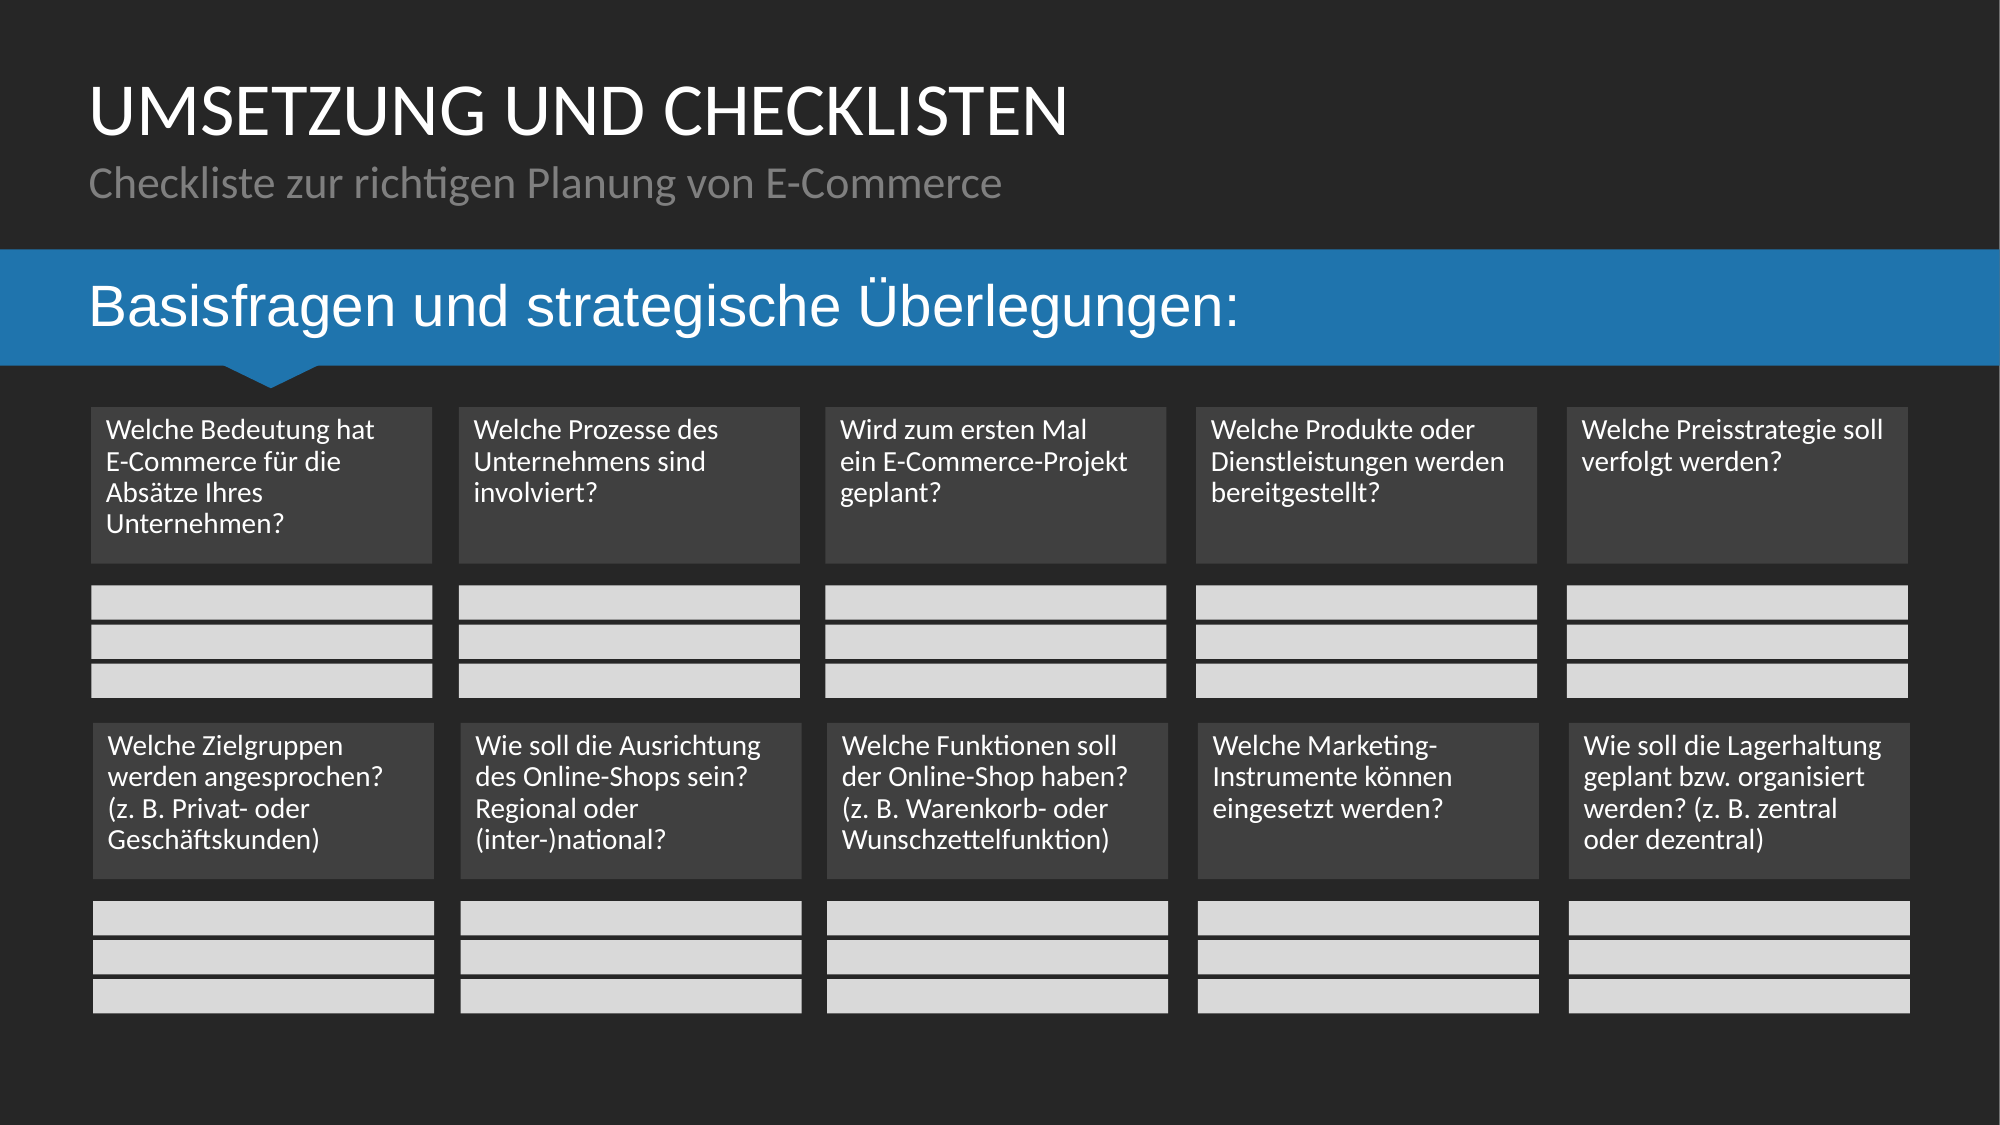

# UMSETZUNG UND CHECKLISTEN
Checkliste zur richtigen Planung von E-Commerce
Basisfragen und strategische Überlegungen:

Welche Produkte oder Dienstleistungen werden bereitgestellt?
Welche Prozesse des Unternehmens sind involviert?
Welche Bedeutung hat
E-Commerce für die Absätze Ihres Unternehmen?
Wird zum ersten Mal
ein E-Commerce-Projekt geplant?
Welche Preisstrategie soll verfolgt werden?

Welche Marketing-Instrumente können eingesetzt werden?
Wie soll die Ausrichtung des Online-Shops sein? Regional oder
(inter-)national?
Welche Zielgruppen werden angesprochen?
(z. B. Privat- oder Geschäftskunden)
Welche Funktionen soll der Online-Shop haben?
(z. B. Warenkorb- oder Wunschzettelfunktion)
Wie soll die Lagerhaltung geplant bzw. organisiert werden? (z. B. zentral oder dezentral)